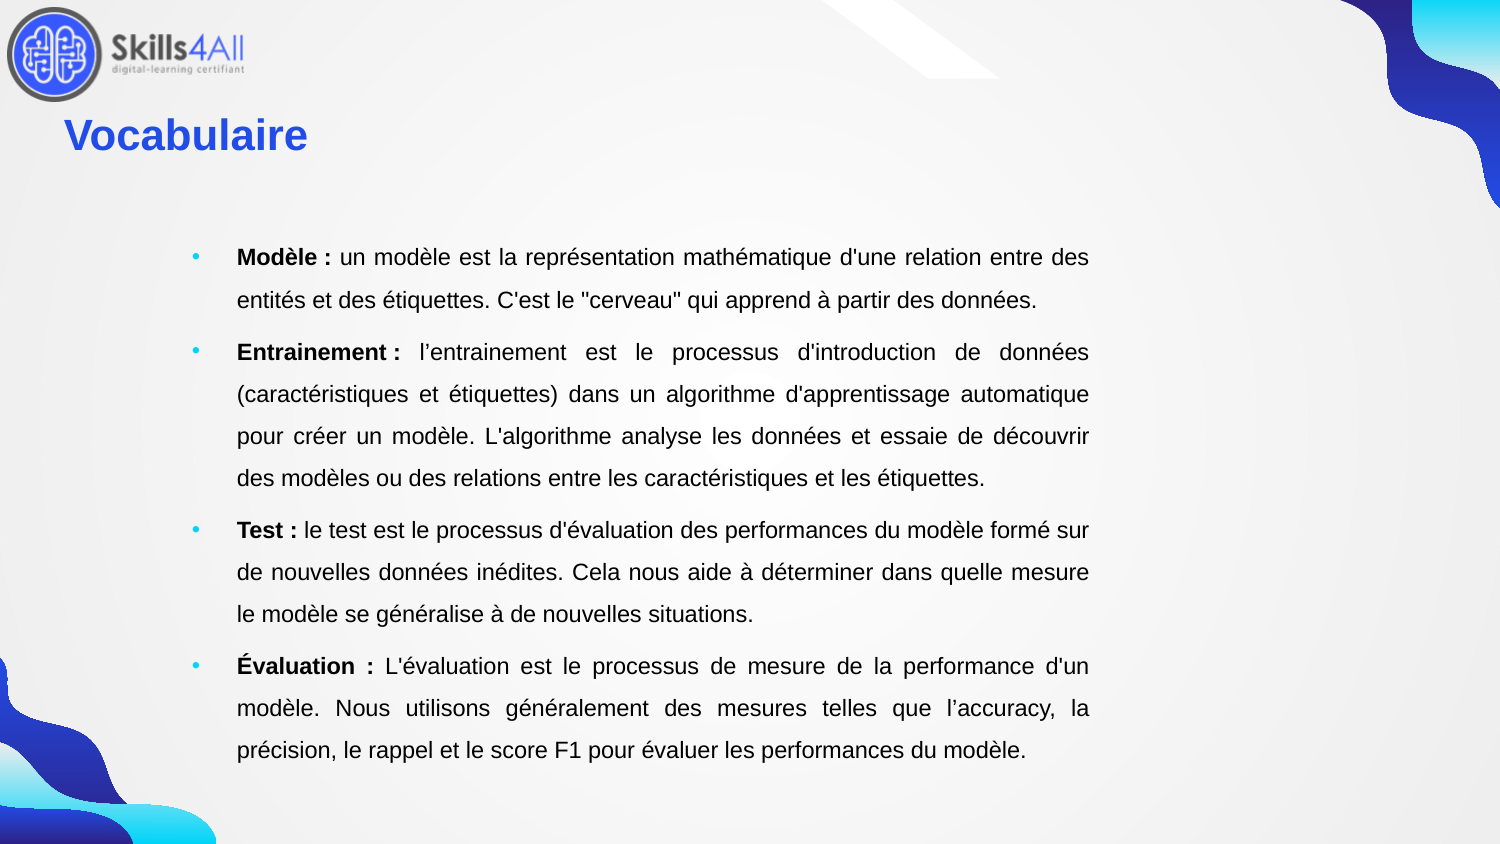

36
# Vocabulaire
Modèle : un modèle est la représentation mathématique d'une relation entre des entités et des étiquettes. C'est le "cerveau" qui apprend à partir des données.
Entrainement : l’entrainement est le processus d'introduction de données (caractéristiques et étiquettes) dans un algorithme d'apprentissage automatique pour créer un modèle. L'algorithme analyse les données et essaie de découvrir des modèles ou des relations entre les caractéristiques et les étiquettes.
Test : le test est le processus d'évaluation des performances du modèle formé sur de nouvelles données inédites. Cela nous aide à déterminer dans quelle mesure le modèle se généralise à de nouvelles situations.
Évaluation : L'évaluation est le processus de mesure de la performance d'un modèle. Nous utilisons généralement des mesures telles que l’accuracy, la précision, le rappel et le score F1 pour évaluer les performances du modèle.